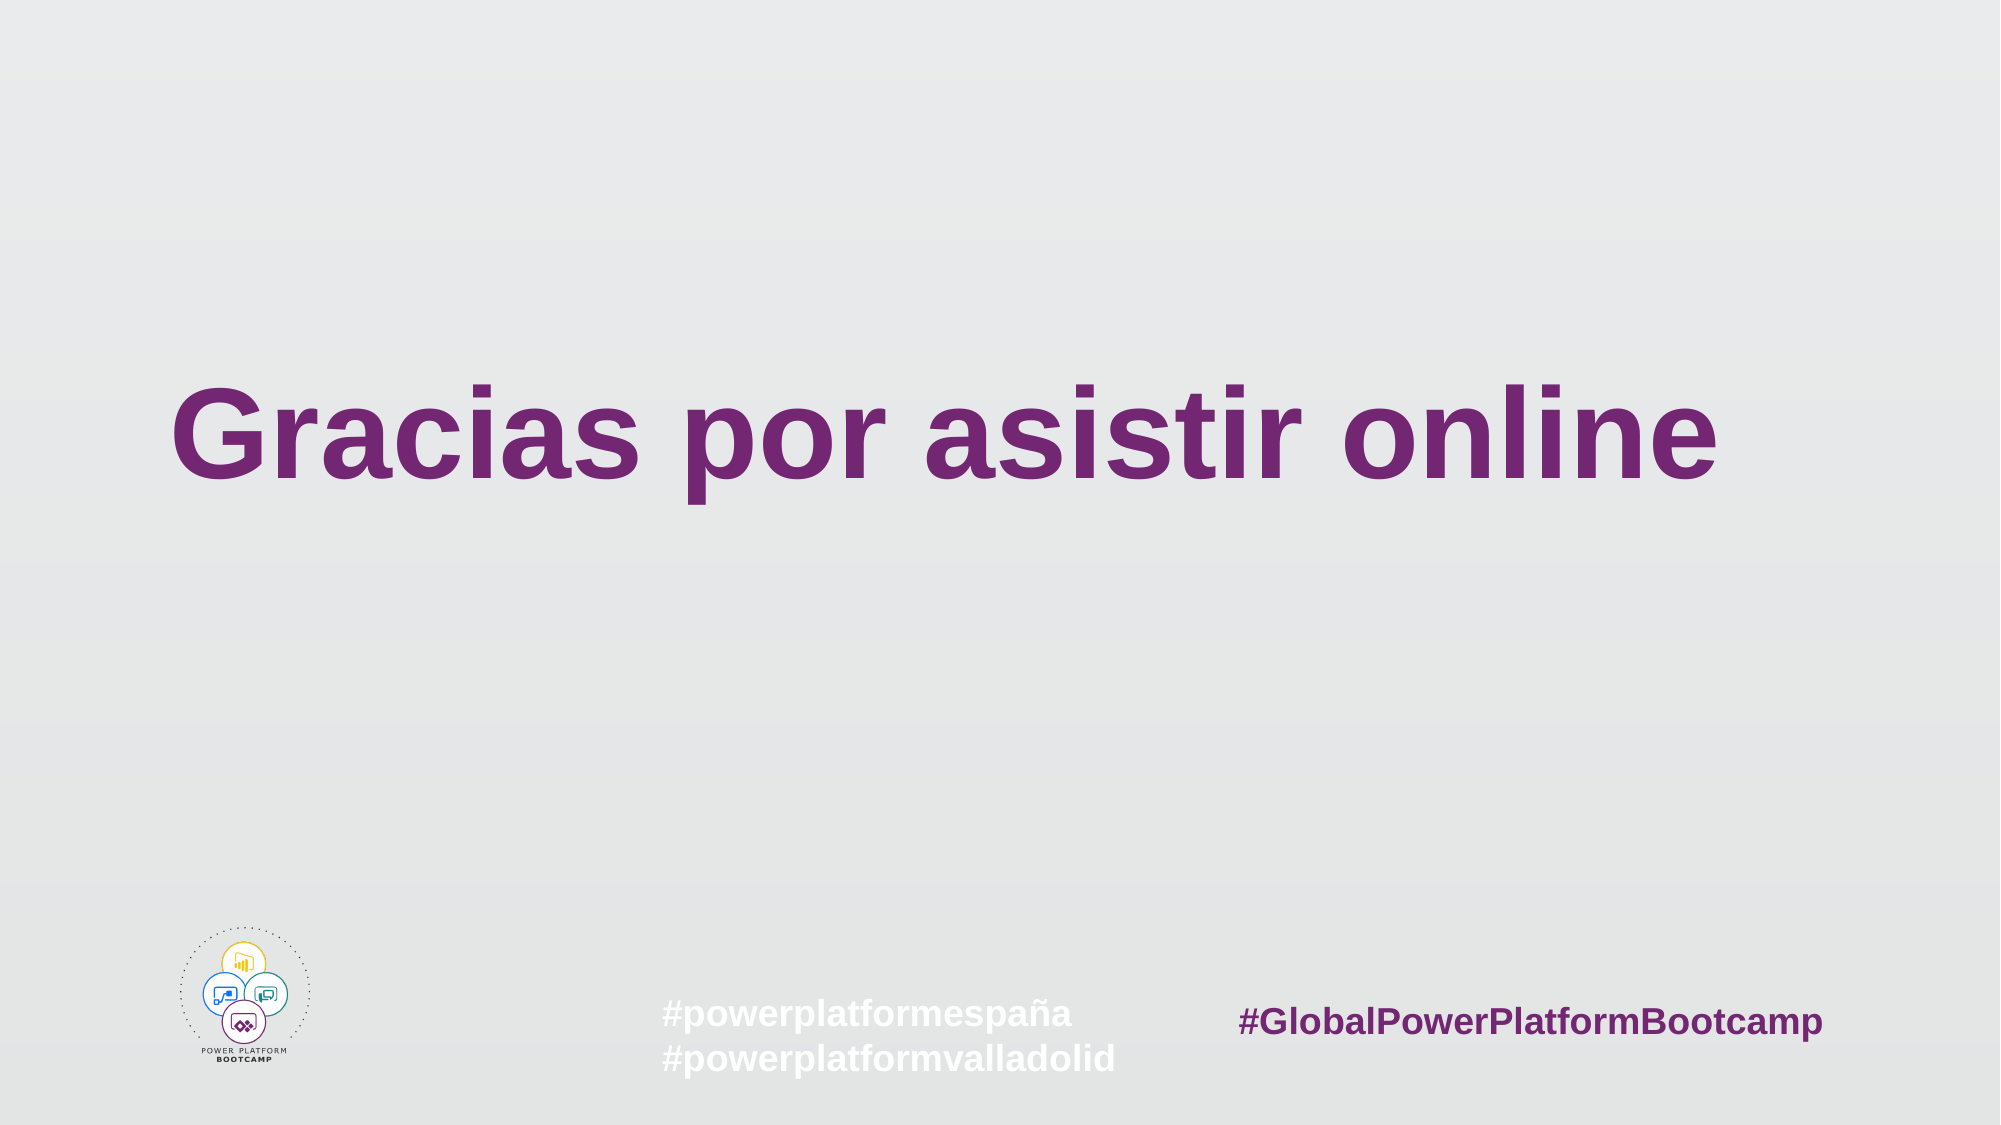

# Gracias por asistir online
  #powerplatformespaña
  #powerplatformvalladolid